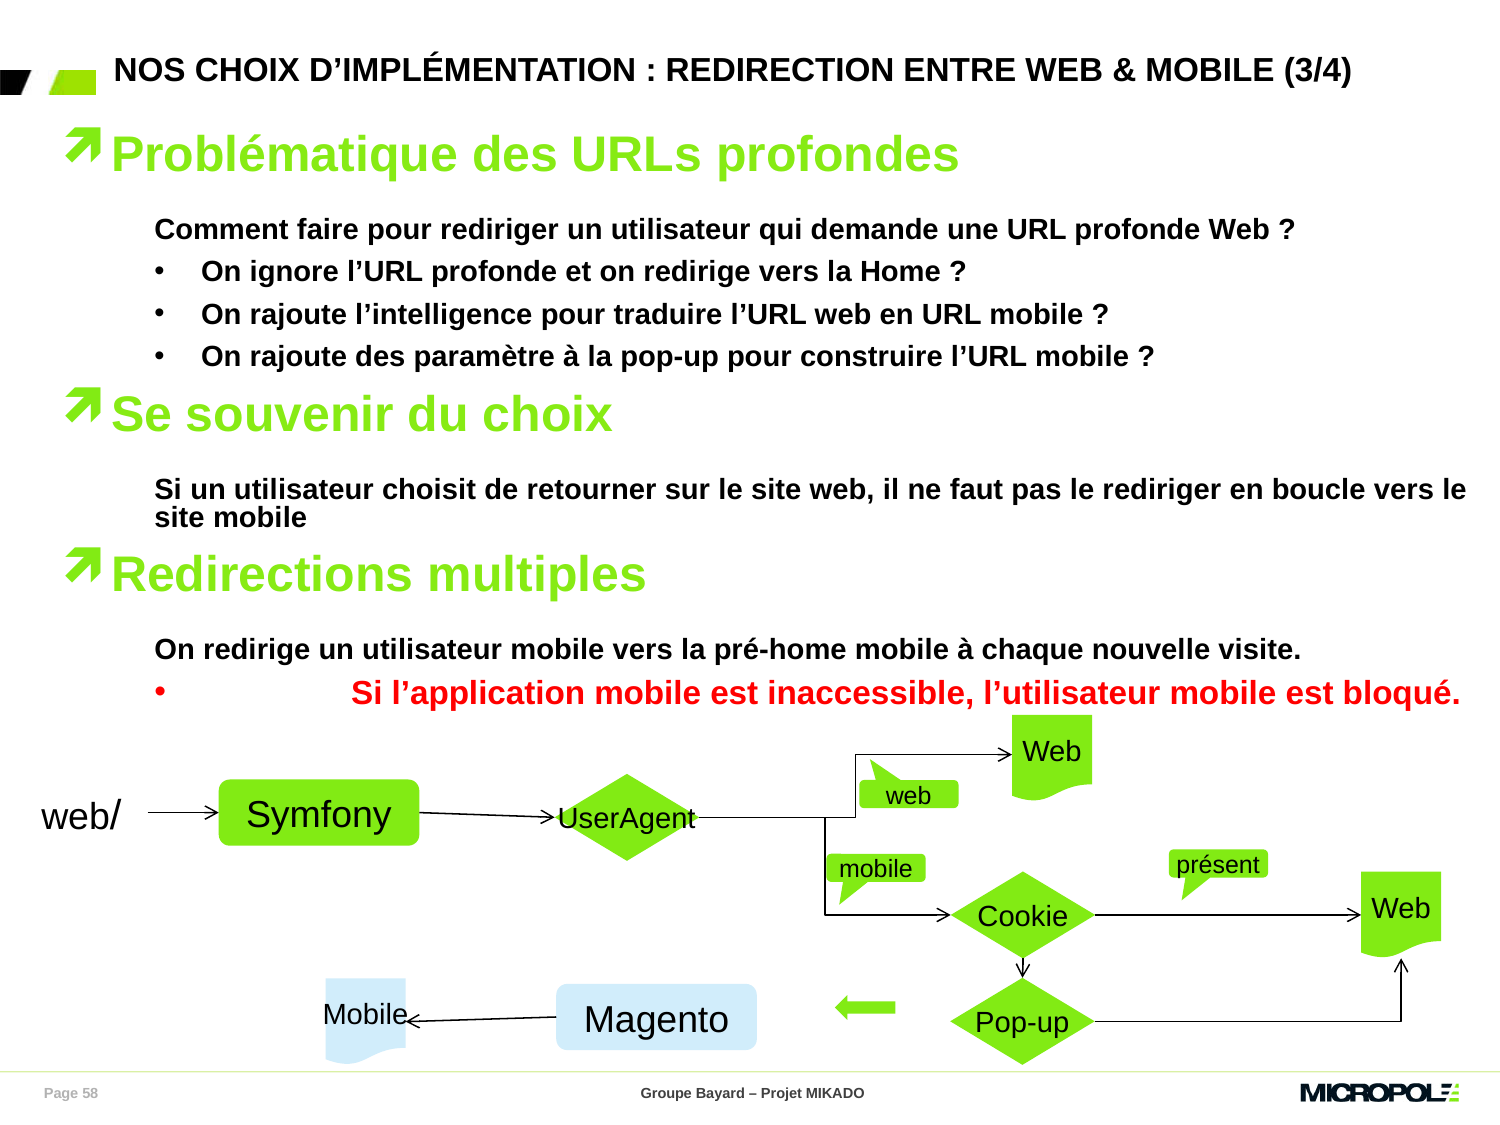

nos choix d’implémentation : Redirection ENTRE WEB & MOBILE (3/4)
Problématique des URLs profondes
Comment faire pour rediriger un utilisateur qui demande une URL profonde Web ?
On ignore l’URL profonde et on redirige vers la Home ?
On rajoute l’intelligence pour traduire l’URL web en URL mobile ?
On rajoute des paramètre à la pop-up pour construire l’URL mobile ?
Se souvenir du choix
Si un utilisateur choisit de retourner sur le site web, il ne faut pas le rediriger en boucle vers le site mobile
Redirections multiples
On redirige un utilisateur mobile vers la pré-home mobile à chaque nouvelle visite.
	Si l’application mobile est inaccessible, l’utilisateur mobile est bloqué.

Web
UserAgent
Symfony
web
web/
présent
mobile
Cookie
Web
Pop-up
Mobile
Magento

Page 58
Groupe Bayard – Projet MIKADO